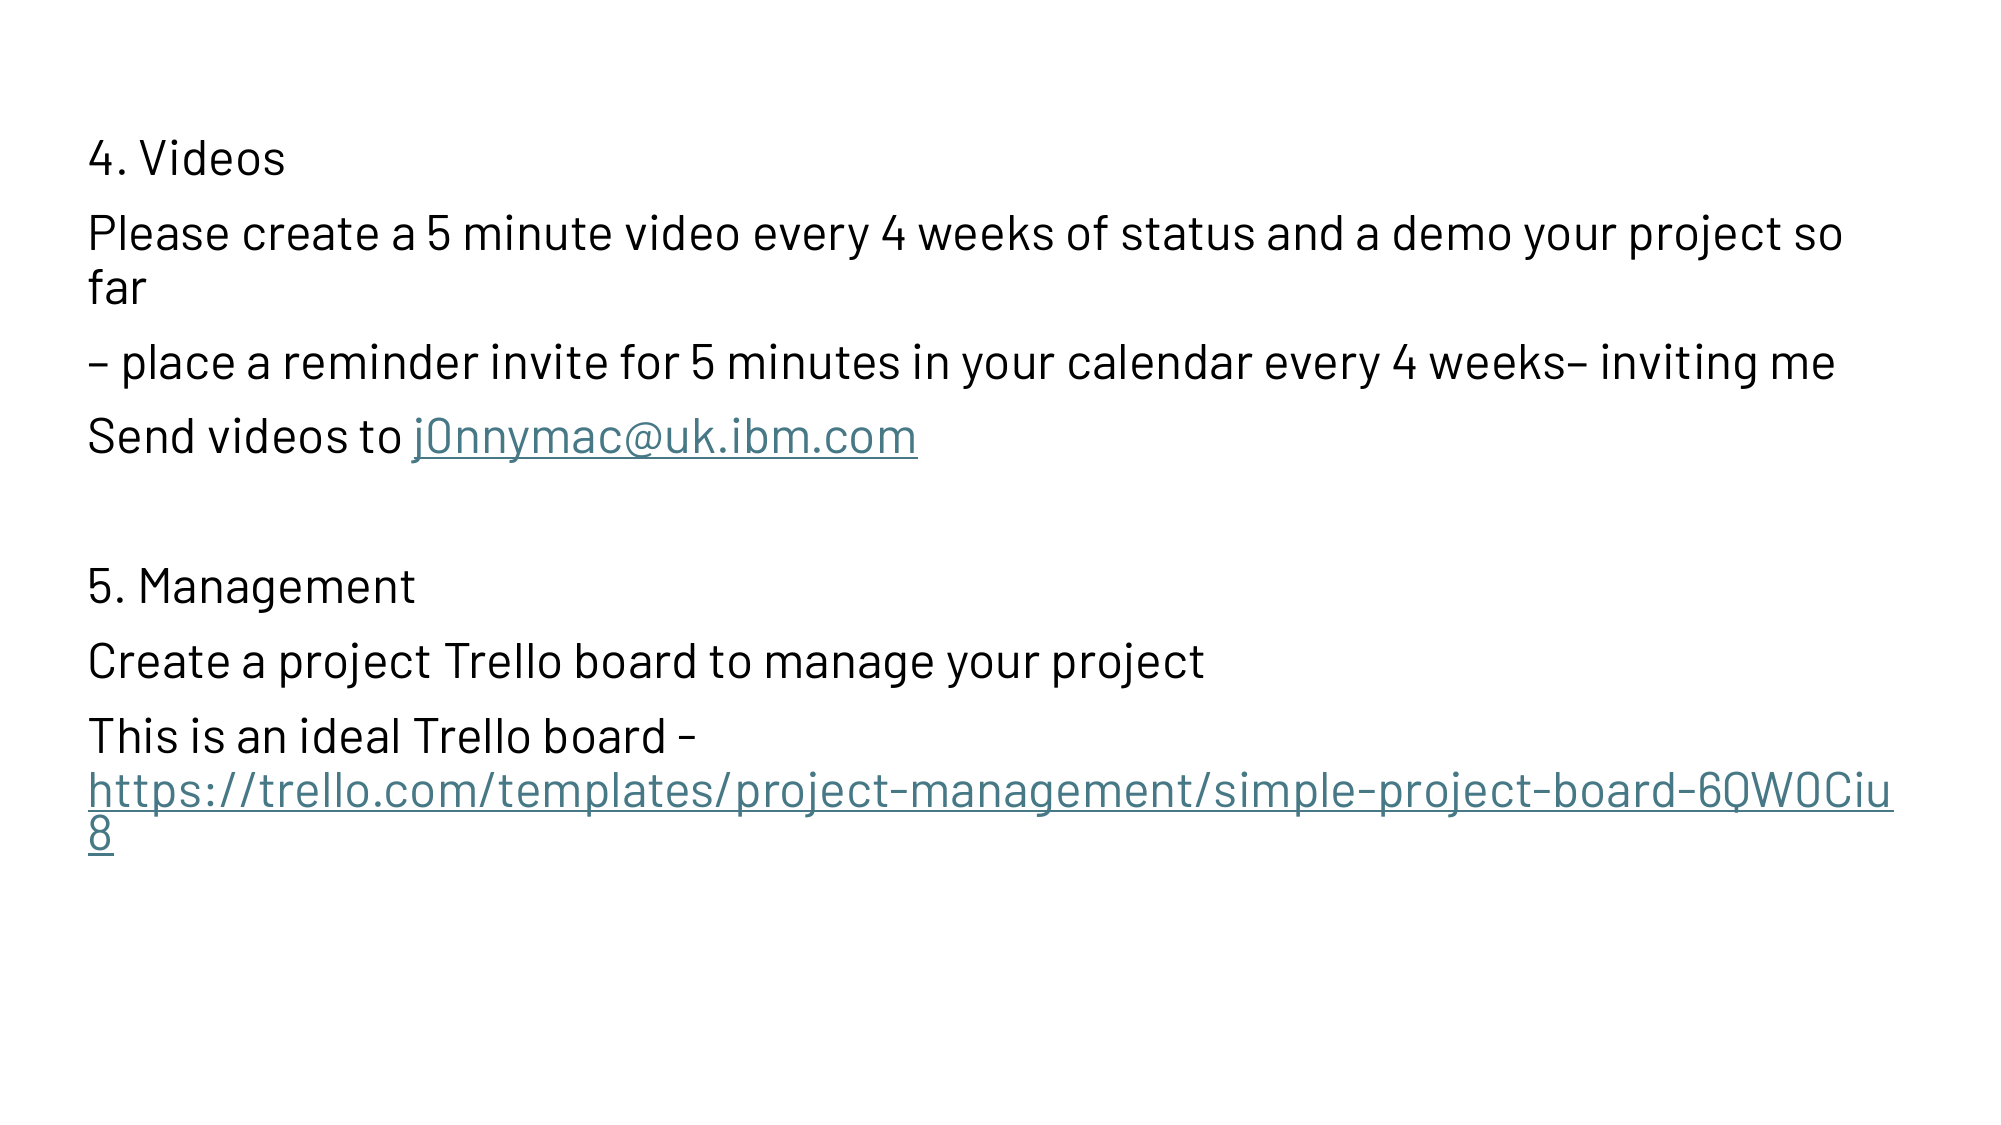

4. Videos
Please create a 5 minute video every 4 weeks of status and a demo your project so far
– place a reminder invite for 5 minutes in your calendar every 4 weeks– inviting me
Send videos to j0nnymac@uk.ibm.com

5. Management
Create a project Trello board to manage your project
This is an ideal Trello board - https://trello.com/templates/project-management/simple-project-board-6QW0Ciu8